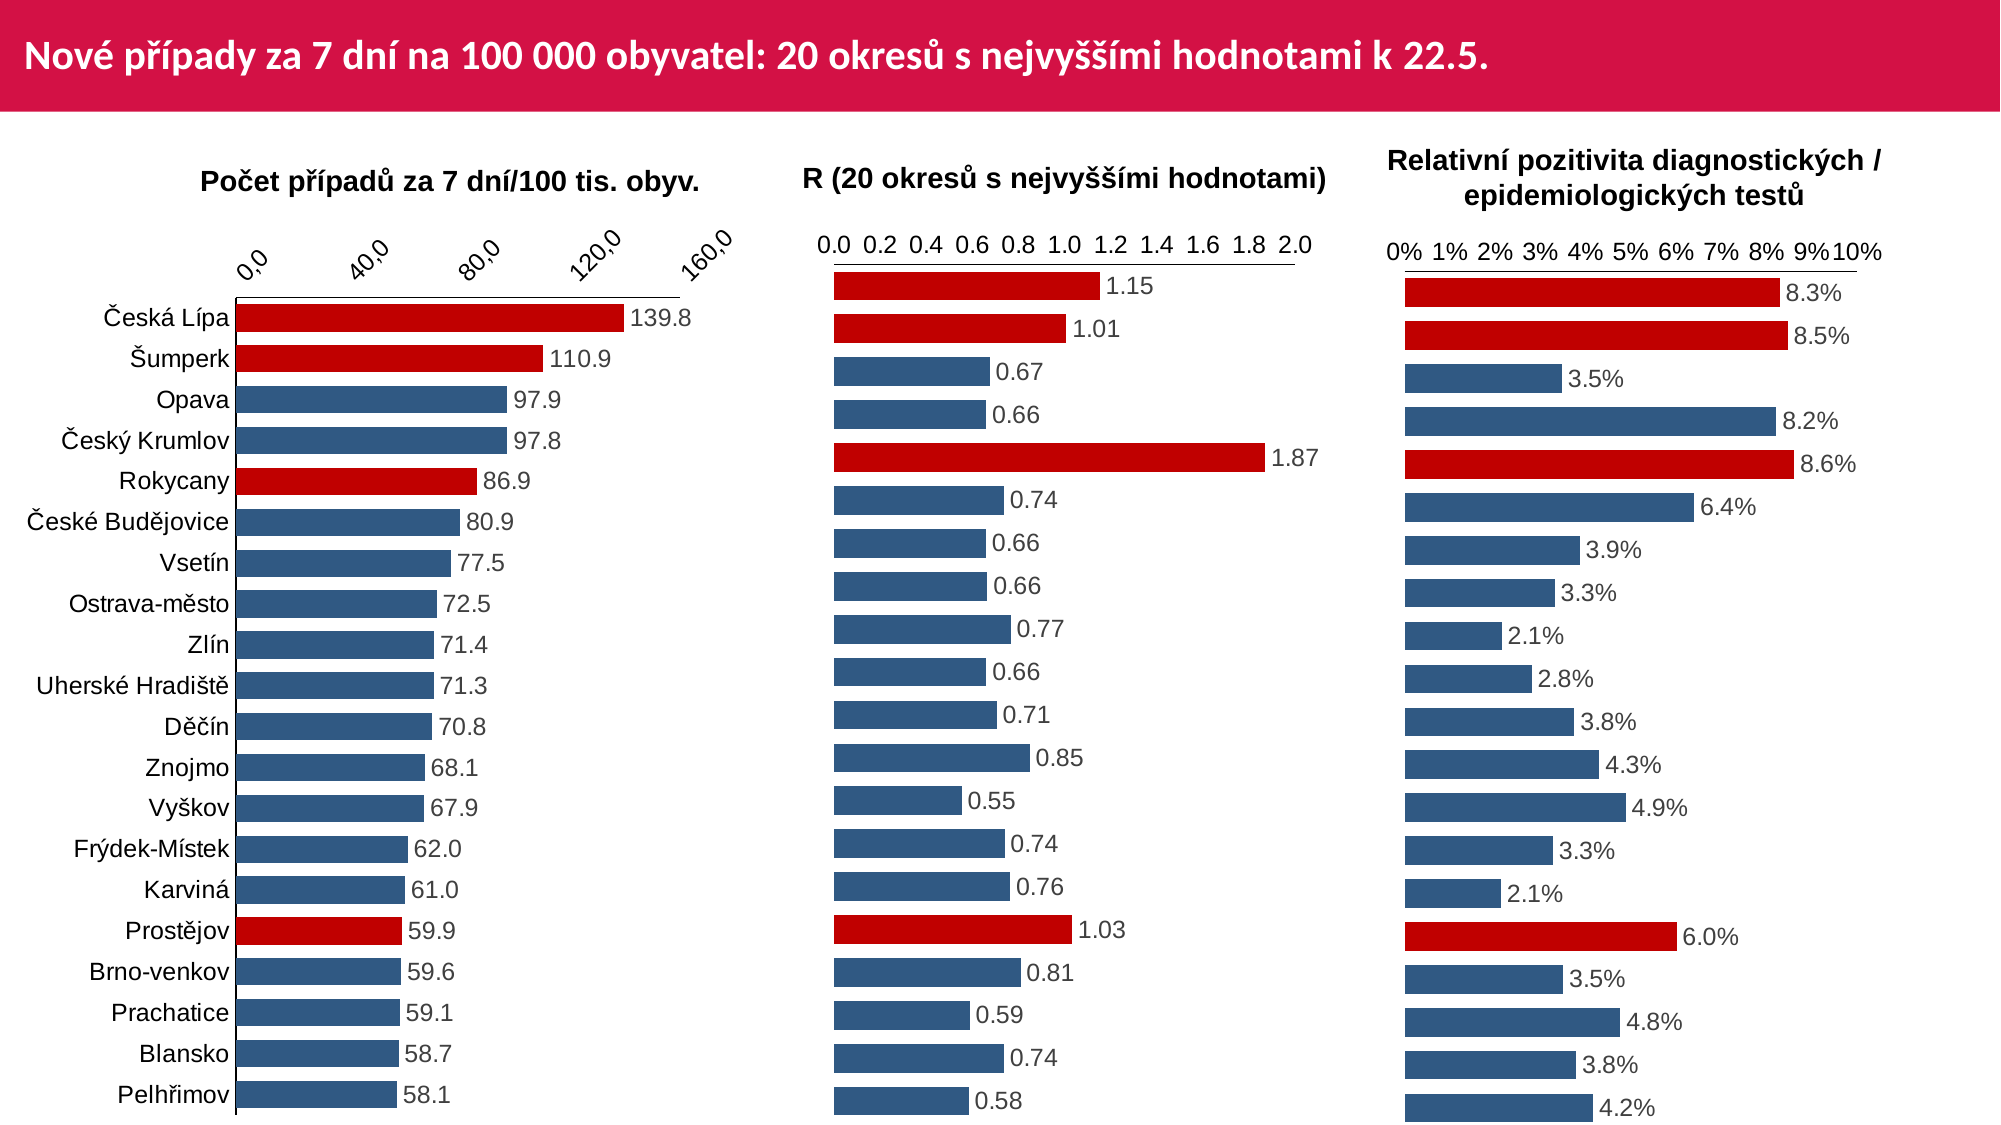

# Nové případy za 7 dní na 100 000 obyvatel: 20 okresů s nejvyššími hodnotami k 22.5.
Relativní pozitivita diagnostických / epidemiologických testů
R (20 okresů s nejvyššími hodnotami)
Počet případů za 7 dní/100 tis. obyv.

### Chart

| Category | 19.5. |
|---|---|
| Česká Lípa | 139.808539971649 |
| Šumperk | 110.863820884076 |
| Opava | 97.85125471478 |
| Český Krumlov | 97.84735812133 |
| Rokycany | 86.887995312089 |
| České Budějovice | 80.874050111392 |
| Vsetín | 77.521565089925 |
| Ostrava-město | 72.481580224503 |
| Zlín | 71.440863130778 |
| Uherské Hradiště | 71.312575019416 |
| Děčín | 70.845238187918 |
| Znojmo | 68.091347161114 |
| Vyškov | 67.935515177656 |
| Frýdek-Místek | 61.979523456686 |
| Karviná | 60.960791501736 |
| Prostějov | 59.905625599056 |
| Brno-venkov | 59.617915404386 |
| Prachatice | 59.079540755036 |
| Blansko | 58.659627511365 |
| Pelhřimov | 58.092893302719 |

### Chart

| Category | Nové případy za 7 dní na 100 000 obyvatel |
|---|---|
| Cheb | 1.152 |
| Nymburk | 1.007575757575 |
| Rokycany | 0.674509803921 |
| Náchod | 0.65934065934 |
| Břeclav | 1.869565217391 |
| Česká Lípa | 0.736111111111 |
| Prostějov | 0.65868263473 |
| Benešov | 0.664739884393 |
| Plzeň-město | 0.765363128491 |
| Hradec Králové | 0.660130718954 |
| Přerov | 0.705426356589 |
| Šumperk | 0.847826086956 |
| Rychnov nad Kněžnou | 0.552631578947 |
| Kladno | 0.738888888888 |
| Vyškov | 0.762886597938 |
| Bruntál | 1.031746031746 |
| Brno-venkov | 0.808383233532 |
| Klatovy | 0.588235294117 |
| Jindřichův Hradec | 0.735632183908 |
| Uherské Hradiště | 0.583333333333 |

### Chart

| Category | Nové případy za 7 dní na 100 000 obyvatel |
|---|---|
| Cheb | 0.082932692307 |
| Nymburk | 0.084666666666 |
| Rokycany | 0.034812015118 |
| Náchod | 0.082175925925 |
| Břeclav | 0.086105675146 |
| Česká Lípa | 0.063993519643 |
| Prostějov | 0.038705372038 |
| Benešov | 0.033191715347 |
| Plzeň-město | 0.021497179448 |
| Hradec Králové | 0.028080469404 |
| Přerov | 0.037548138639 |
| Šumperk | 0.043072132848 |
| Rychnov nad Kněžnou | 0.048872180451 |
| Kladno | 0.032834101382 |
| Vyškov | 0.021320093457 |
| Bruntál | 0.060150375939 |
| Brno-venkov | 0.035087719298 |
| Klatovy | 0.047706422018 |
| Jindřichův Hradec | 0.037924151696 |
| Uherské Hradiště | 0.041710114702 |